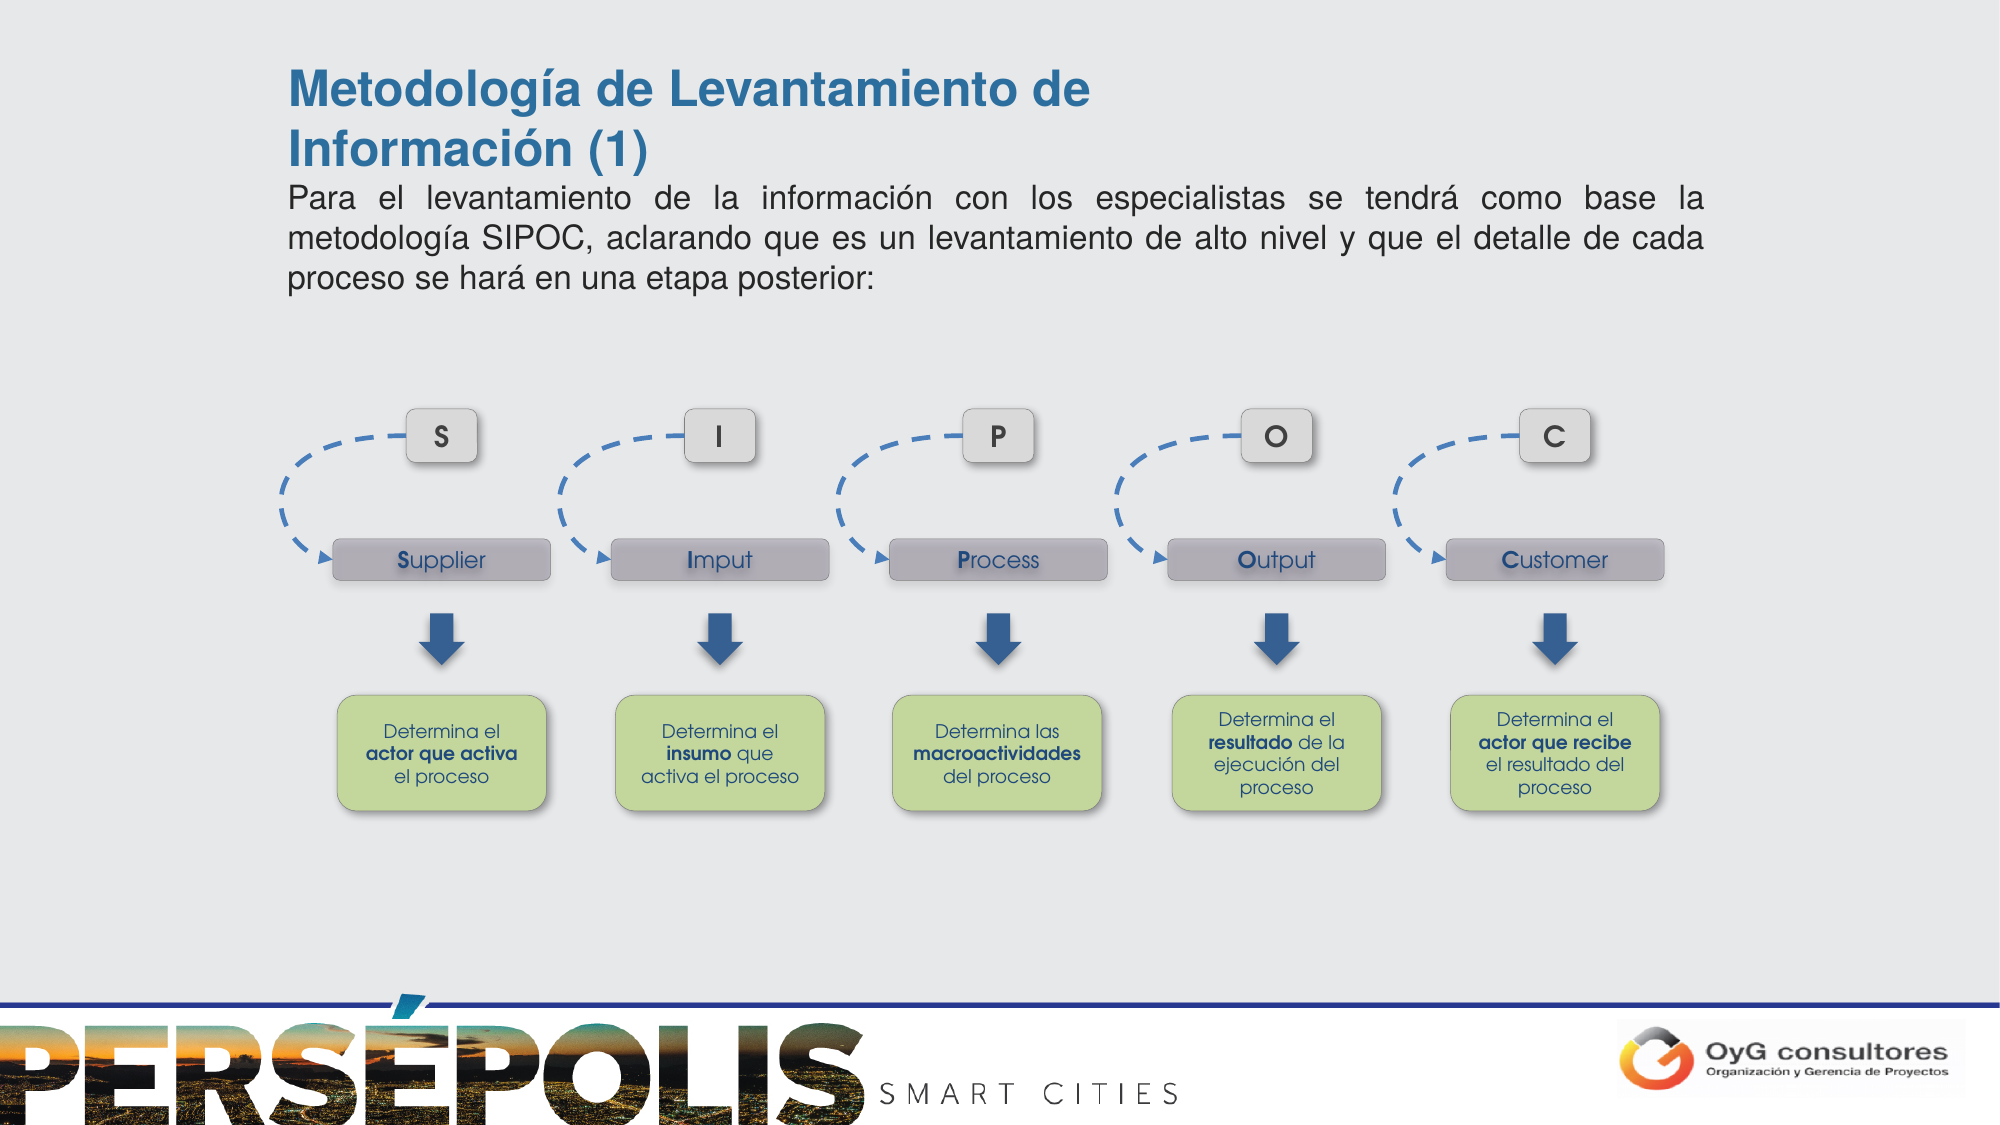

Metodología de Levantamiento de Información (1)
Para el levantamiento de la información con los especialistas se tendrá como base la metodología SIPOC, aclarando que es un levantamiento de alto nivel y que el detalle de cada proceso se hará en una etapa posterior:
S
I
P
O
C
Supplier
Imput
Process
Output
Customer

Determina el insumo que activa el proceso
Determina el actor que recibe el resultado del proceso
Determina el actor que activa el proceso
Determina las macroactividades del proceso
Determina el resultado de la ejecución del proceso